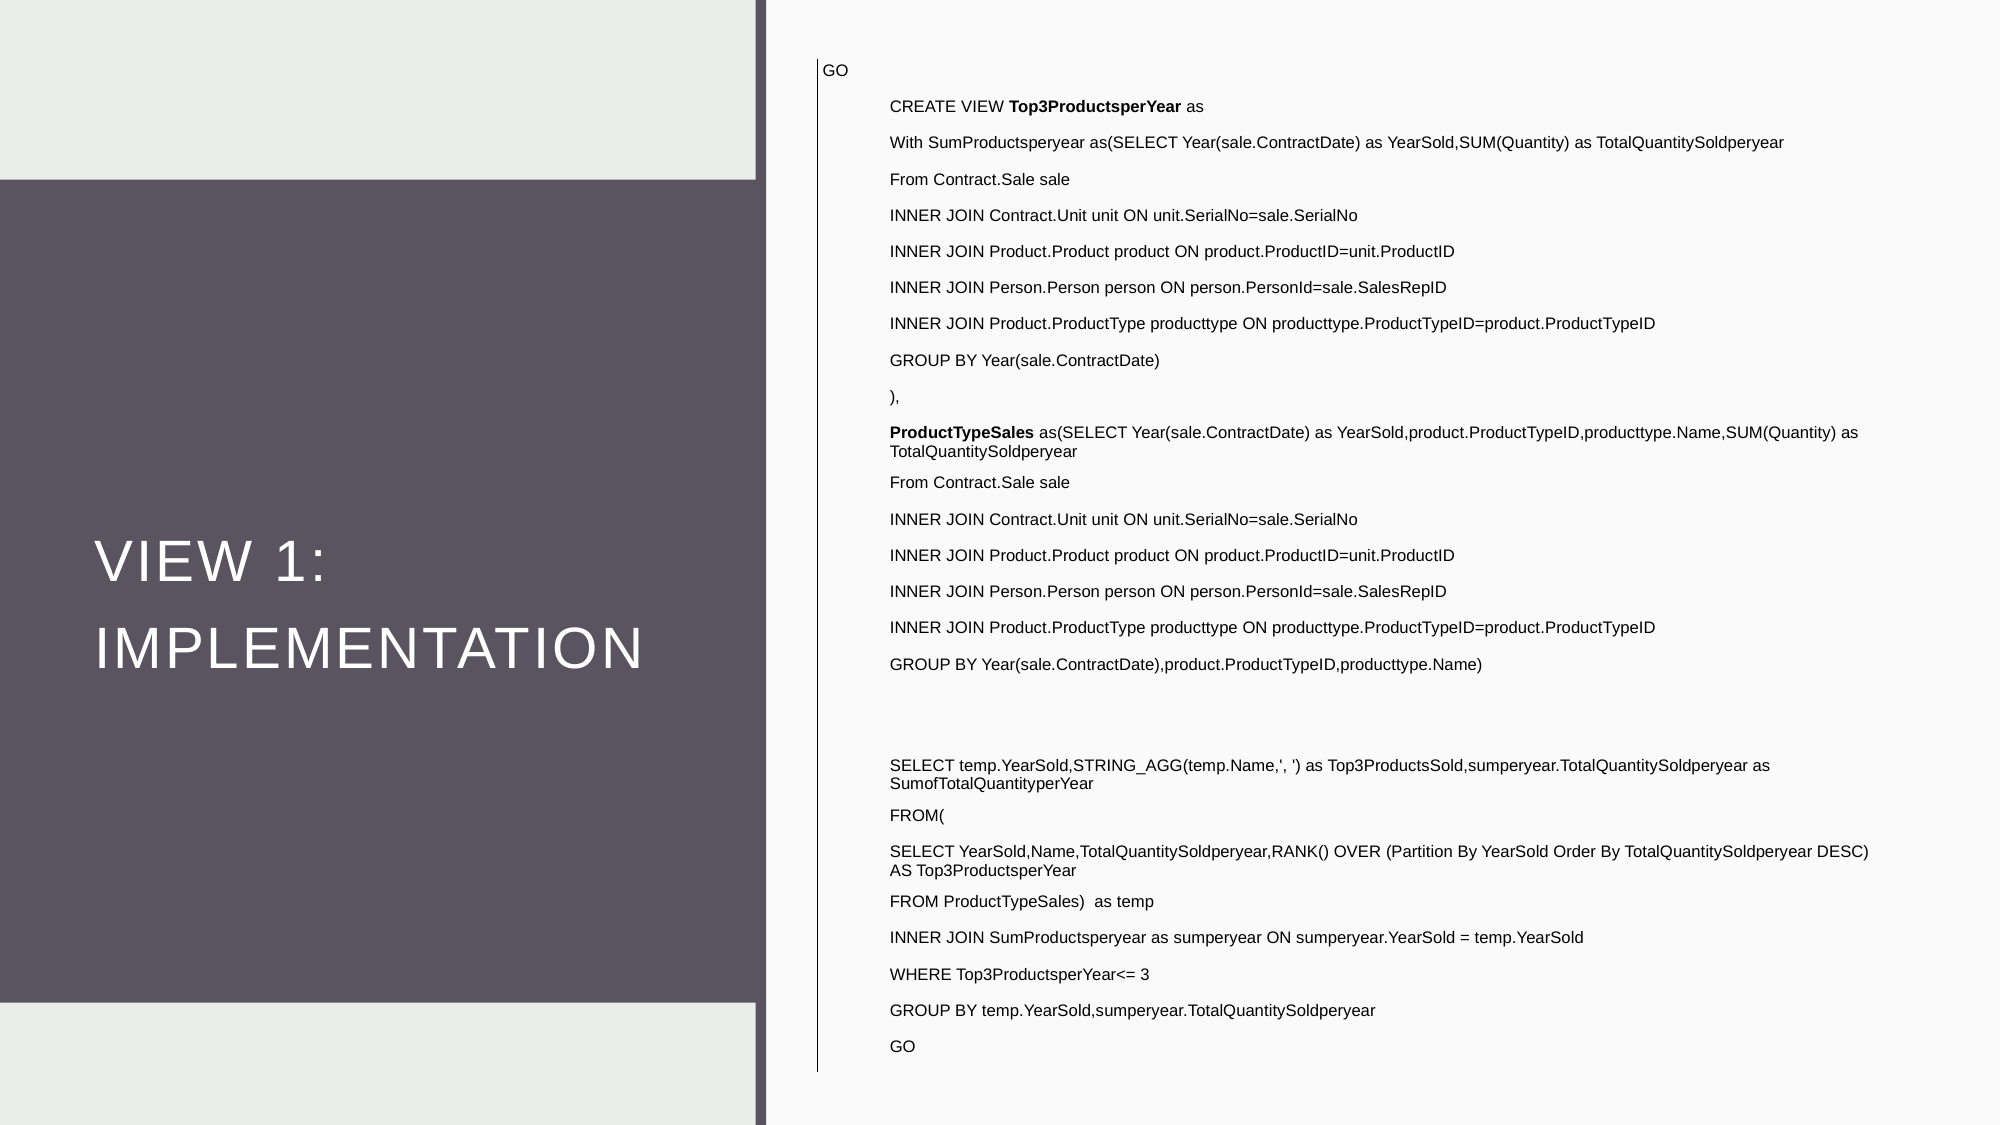

| GO |  |
| --- | --- |
|  | CREATE VIEW Top3ProductsperYear as |
|  | With SumProductsperyear as(SELECT Year(sale.ContractDate) as YearSold,SUM(Quantity) as TotalQuantitySoldperyear |
|  | From Contract.Sale sale |
|  | INNER JOIN Contract.Unit unit ON unit.SerialNo=sale.SerialNo |
|  | INNER JOIN Product.Product product ON product.ProductID=unit.ProductID |
|  | INNER JOIN Person.Person person ON person.PersonId=sale.SalesRepID |
|  | INNER JOIN Product.ProductType producttype ON producttype.ProductTypeID=product.ProductTypeID |
|  | GROUP BY Year(sale.ContractDate) |
|  | ), |
|  | ProductTypeSales as(SELECT Year(sale.ContractDate) as YearSold,product.ProductTypeID,producttype.Name,SUM(Quantity) as TotalQuantitySoldperyear |
|  | From Contract.Sale sale |
|  | INNER JOIN Contract.Unit unit ON unit.SerialNo=sale.SerialNo |
|  | INNER JOIN Product.Product product ON product.ProductID=unit.ProductID |
|  | INNER JOIN Person.Person person ON person.PersonId=sale.SalesRepID |
|  | INNER JOIN Product.ProductType producttype ON producttype.ProductTypeID=product.ProductTypeID |
|  | GROUP BY Year(sale.ContractDate),product.ProductTypeID,producttype.Name) |
|  |  |
|  |  |
|  | SELECT temp.YearSold,STRING\_AGG(temp.Name,', ') as Top3ProductsSold,sumperyear.TotalQuantitySoldperyear as SumofTotalQuantityperYear |
|  | FROM( |
|  | SELECT YearSold,Name,TotalQuantitySoldperyear,RANK() OVER (Partition By YearSold Order By TotalQuantitySoldperyear DESC) AS Top3ProductsperYear |
|  | FROM ProductTypeSales)  as temp |
|  | INNER JOIN SumProductsperyear as sumperyear ON sumperyear.YearSold = temp.YearSold |
|  | WHERE Top3ProductsperYear<= 3 |
|  | GROUP BY temp.YearSold,sumperyear.TotalQuantitySoldperyear |
|  | GO |

# View 1: Implementation